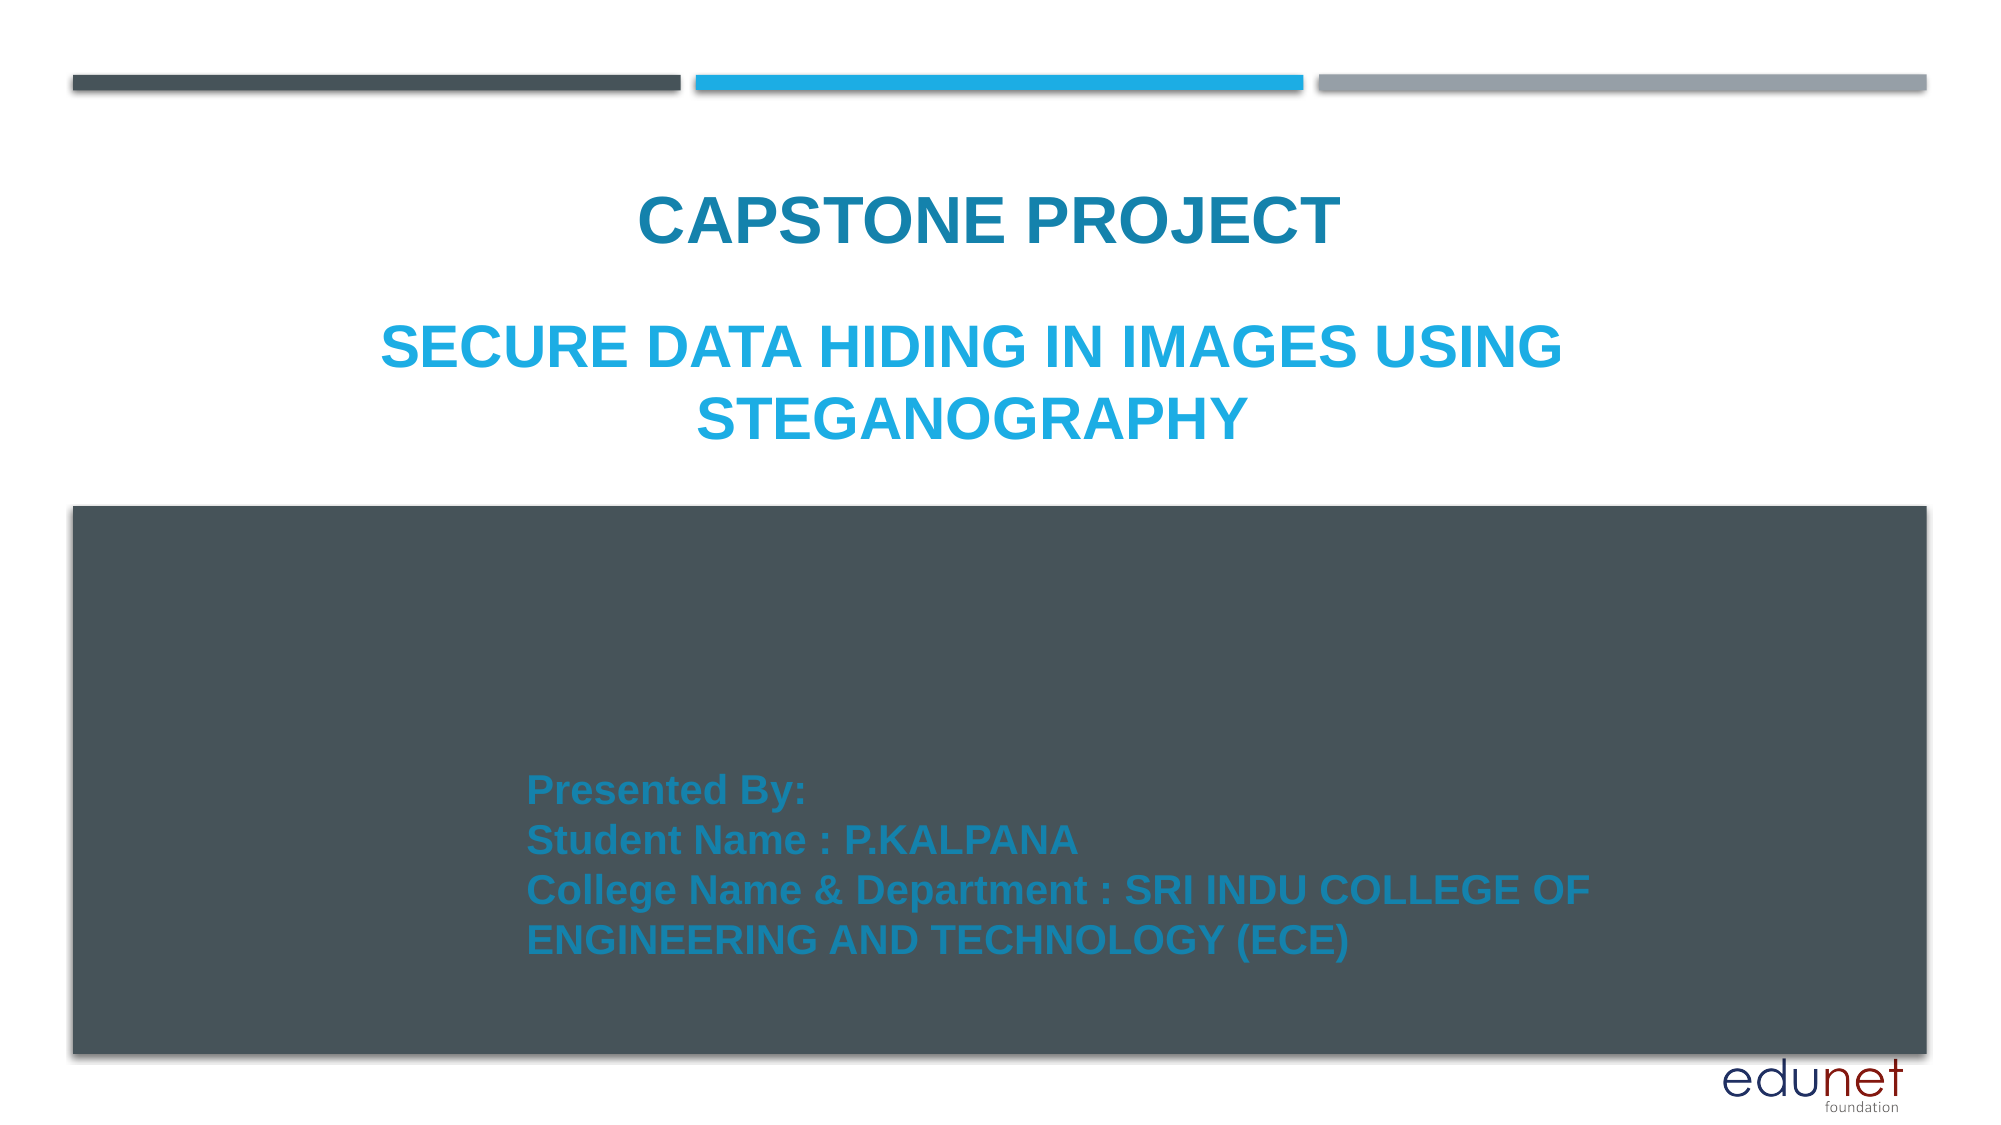

CAPSTONE PROJECT
# SECURE DATA HIDING IN IMAGES USING STEGANOGRAPHY
Presented By:
Student Name : P.KALPANA
College Name & Department : SRI INDU COLLEGE OF ENGINEERING AND TECHNOLOGY (ECE)